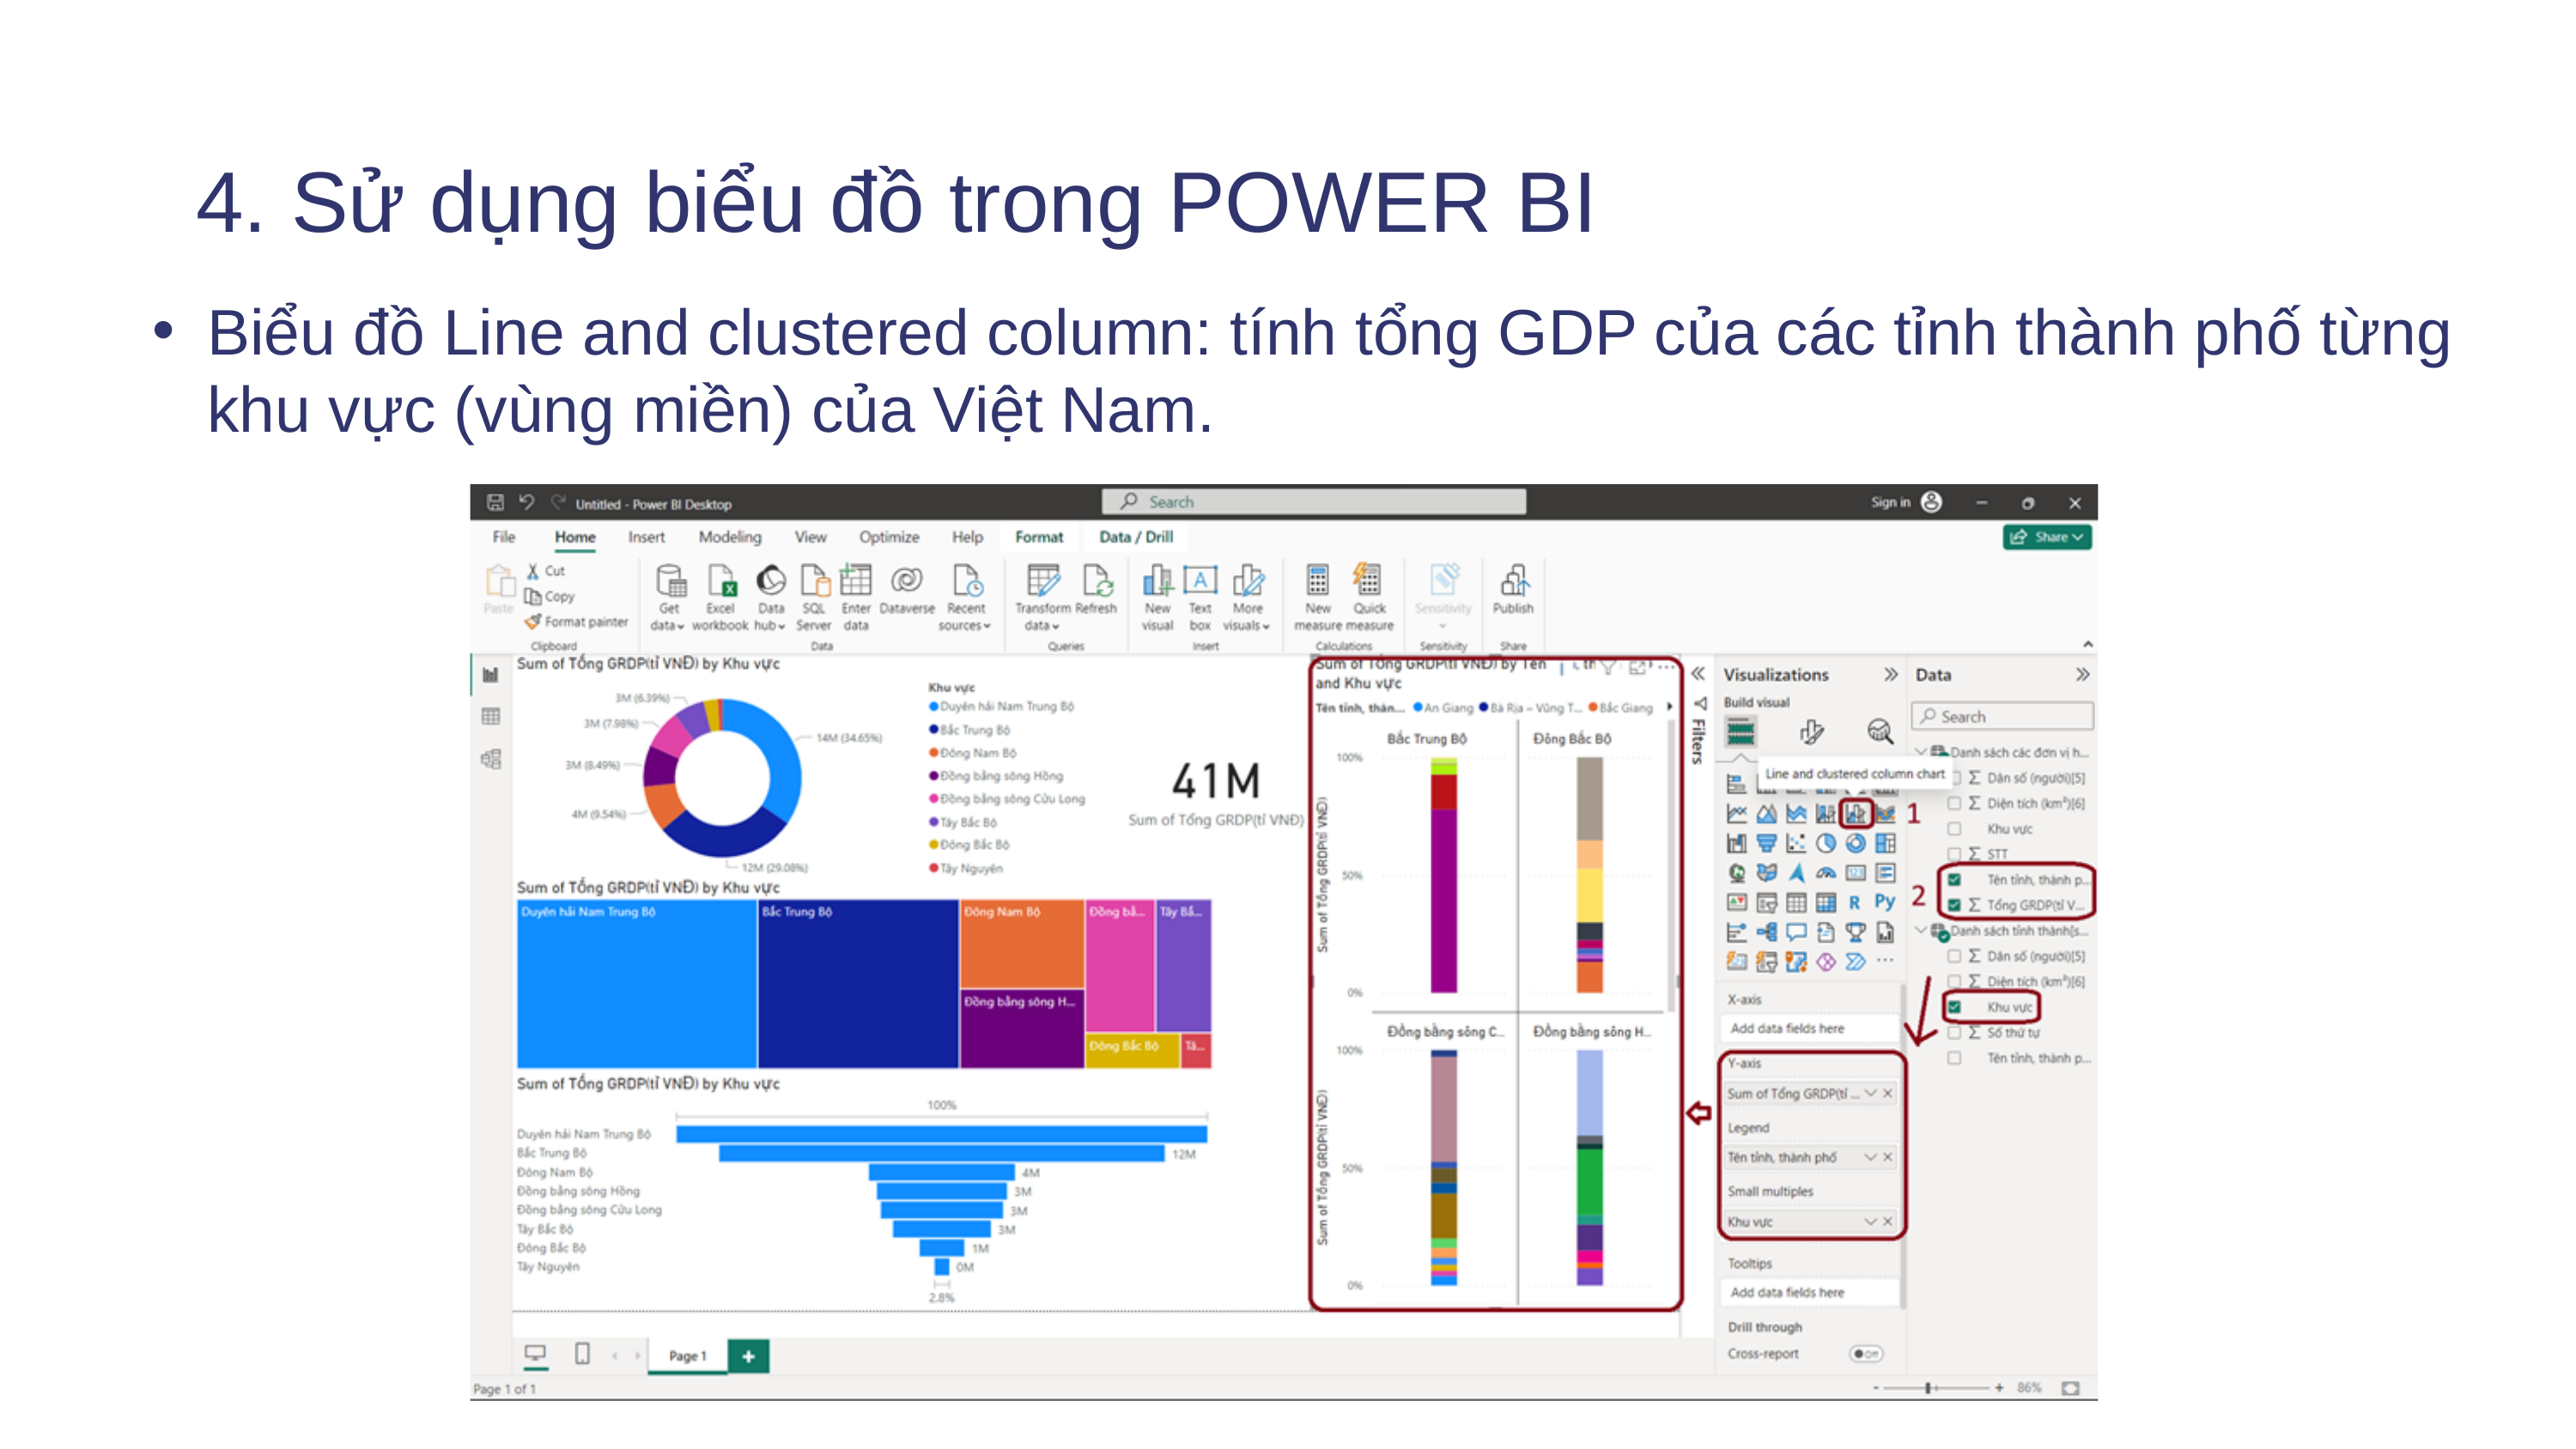

4. Sử dụng biểu đồ trong POWER BI
Biểu đồ Line and clustered column: tính tổng GDP của các tỉnh thành phố từng khu vực (vùng miền) của Việt Nam.